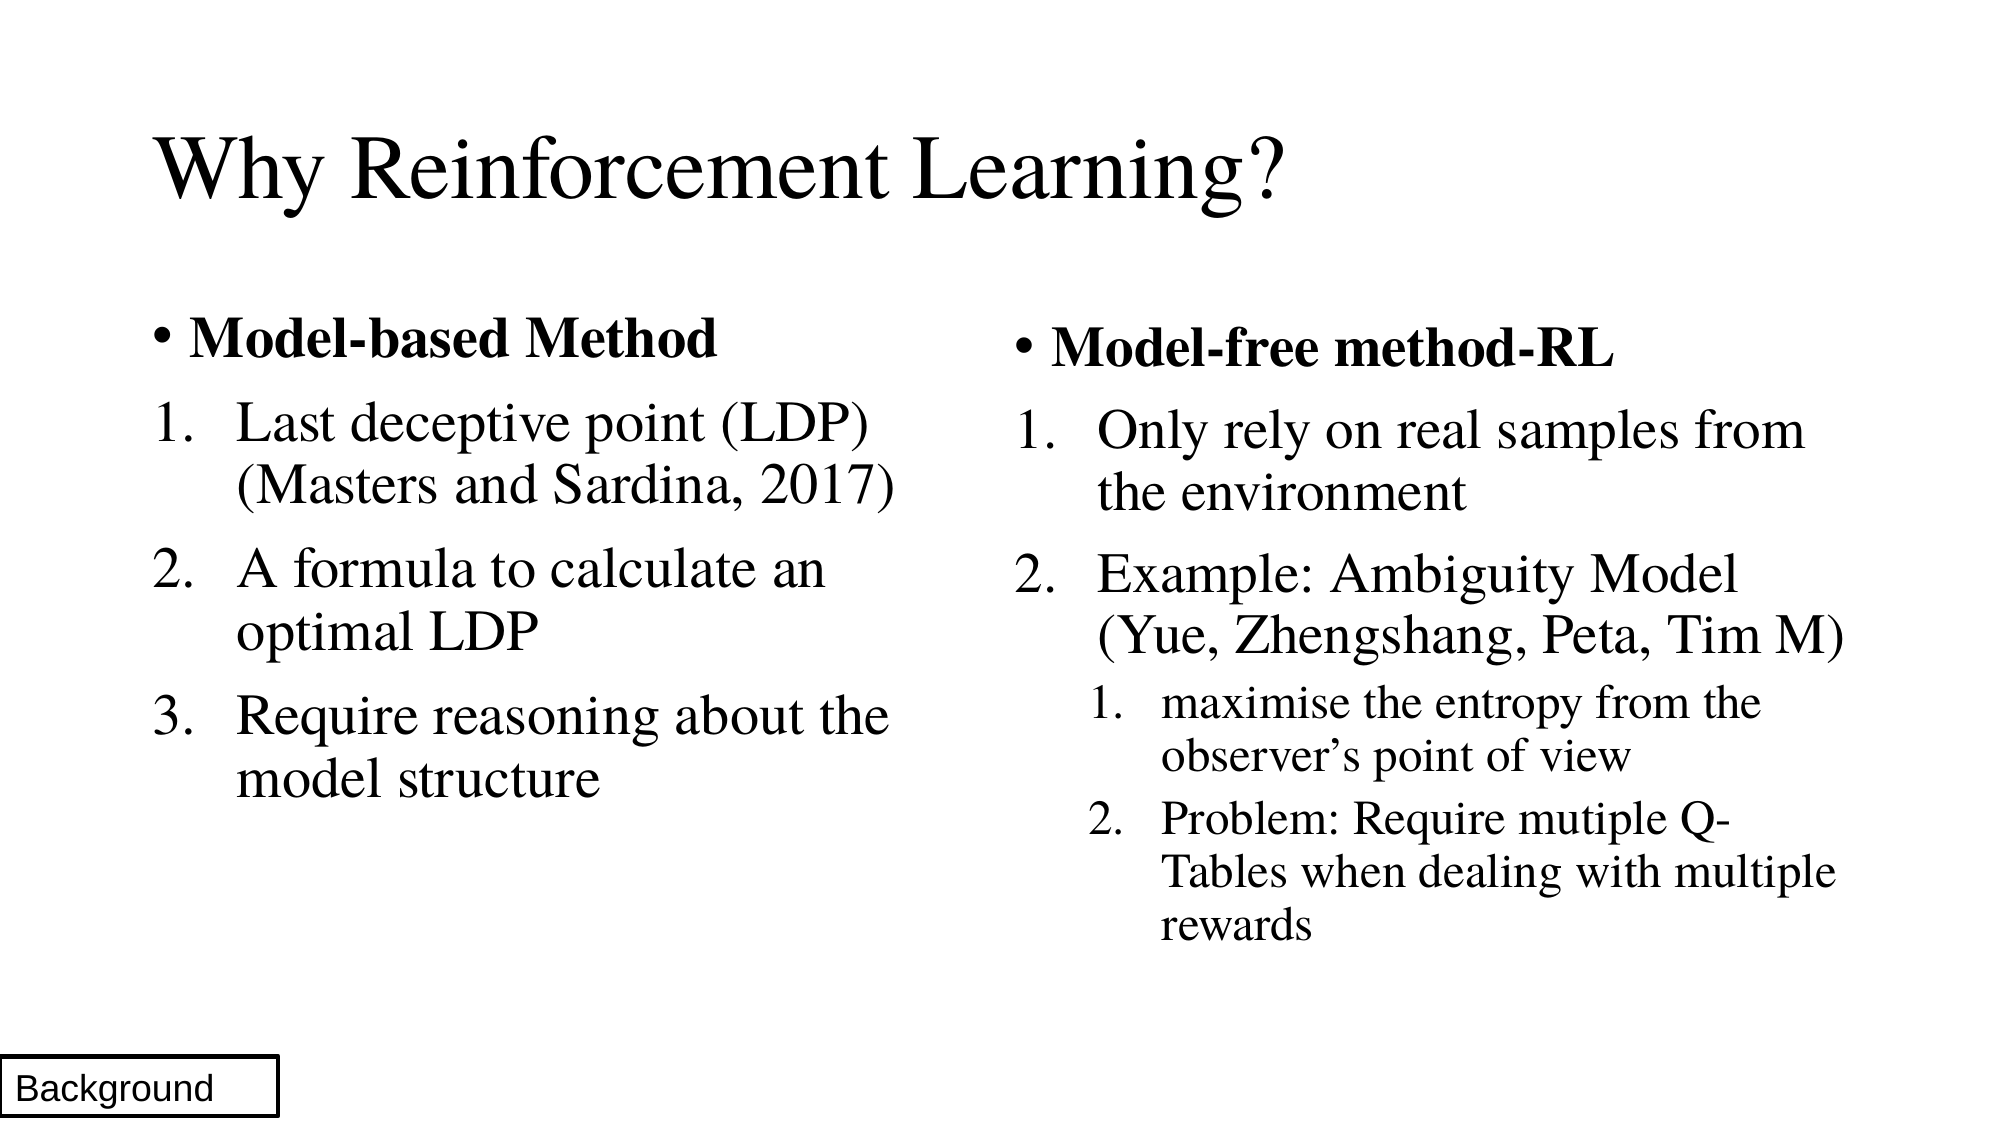

# Why Reinforcement Learning?
Model-based Method
Last deceptive point (LDP) (Masters and Sardina, 2017)
A formula to calculate an optimal LDP
Require reasoning about the model structure
Model-free method-RL
Only rely on real samples from the environment
Example: Ambiguity Model (Yue, Zhengshang, Peta, Tim M)
maximise the entropy from the observer’s point of view
Problem: Require mutiple Q-Tables when dealing with multiple rewards
Background